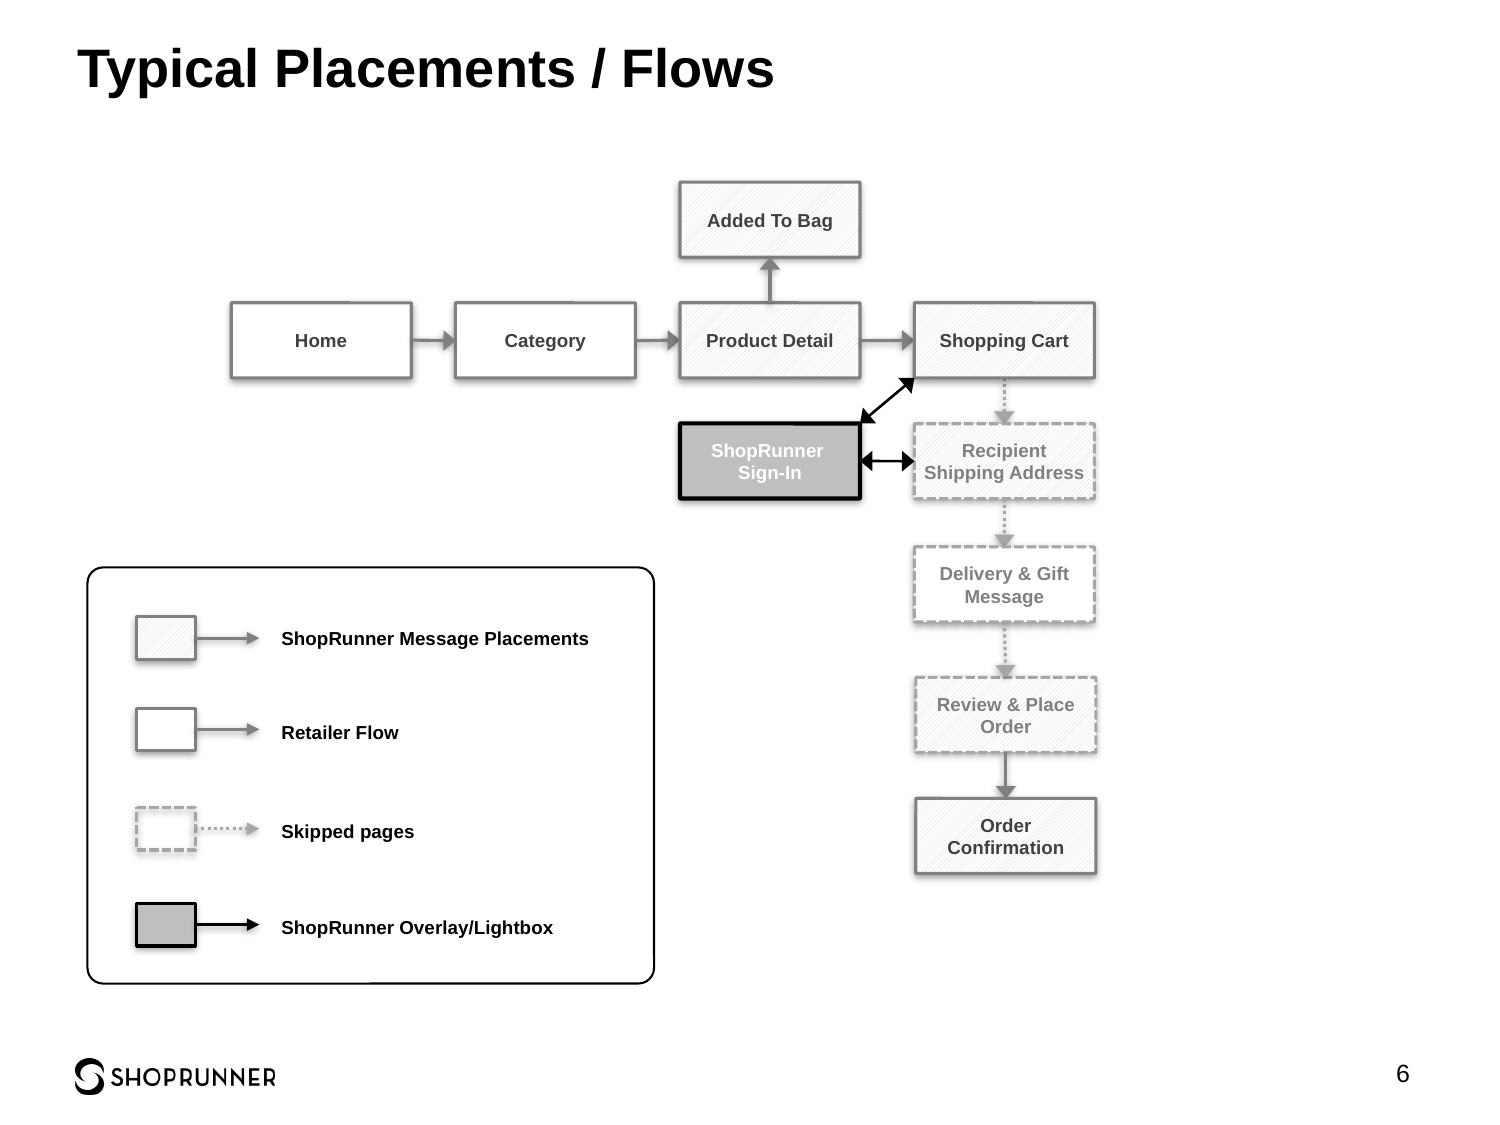

Typical Placements / Flows
Added To Bag
Home
Category
Product Detail
Shopping Cart
ShopRunner
Sign-In
Recipient Shipping Address
Delivery & Gift Message

ShopRunner Message Placements
Review & Place Order

Retailer Flow

Skipped pages

ShopRunner Overlay/Lightbox
Order Confirmation
6